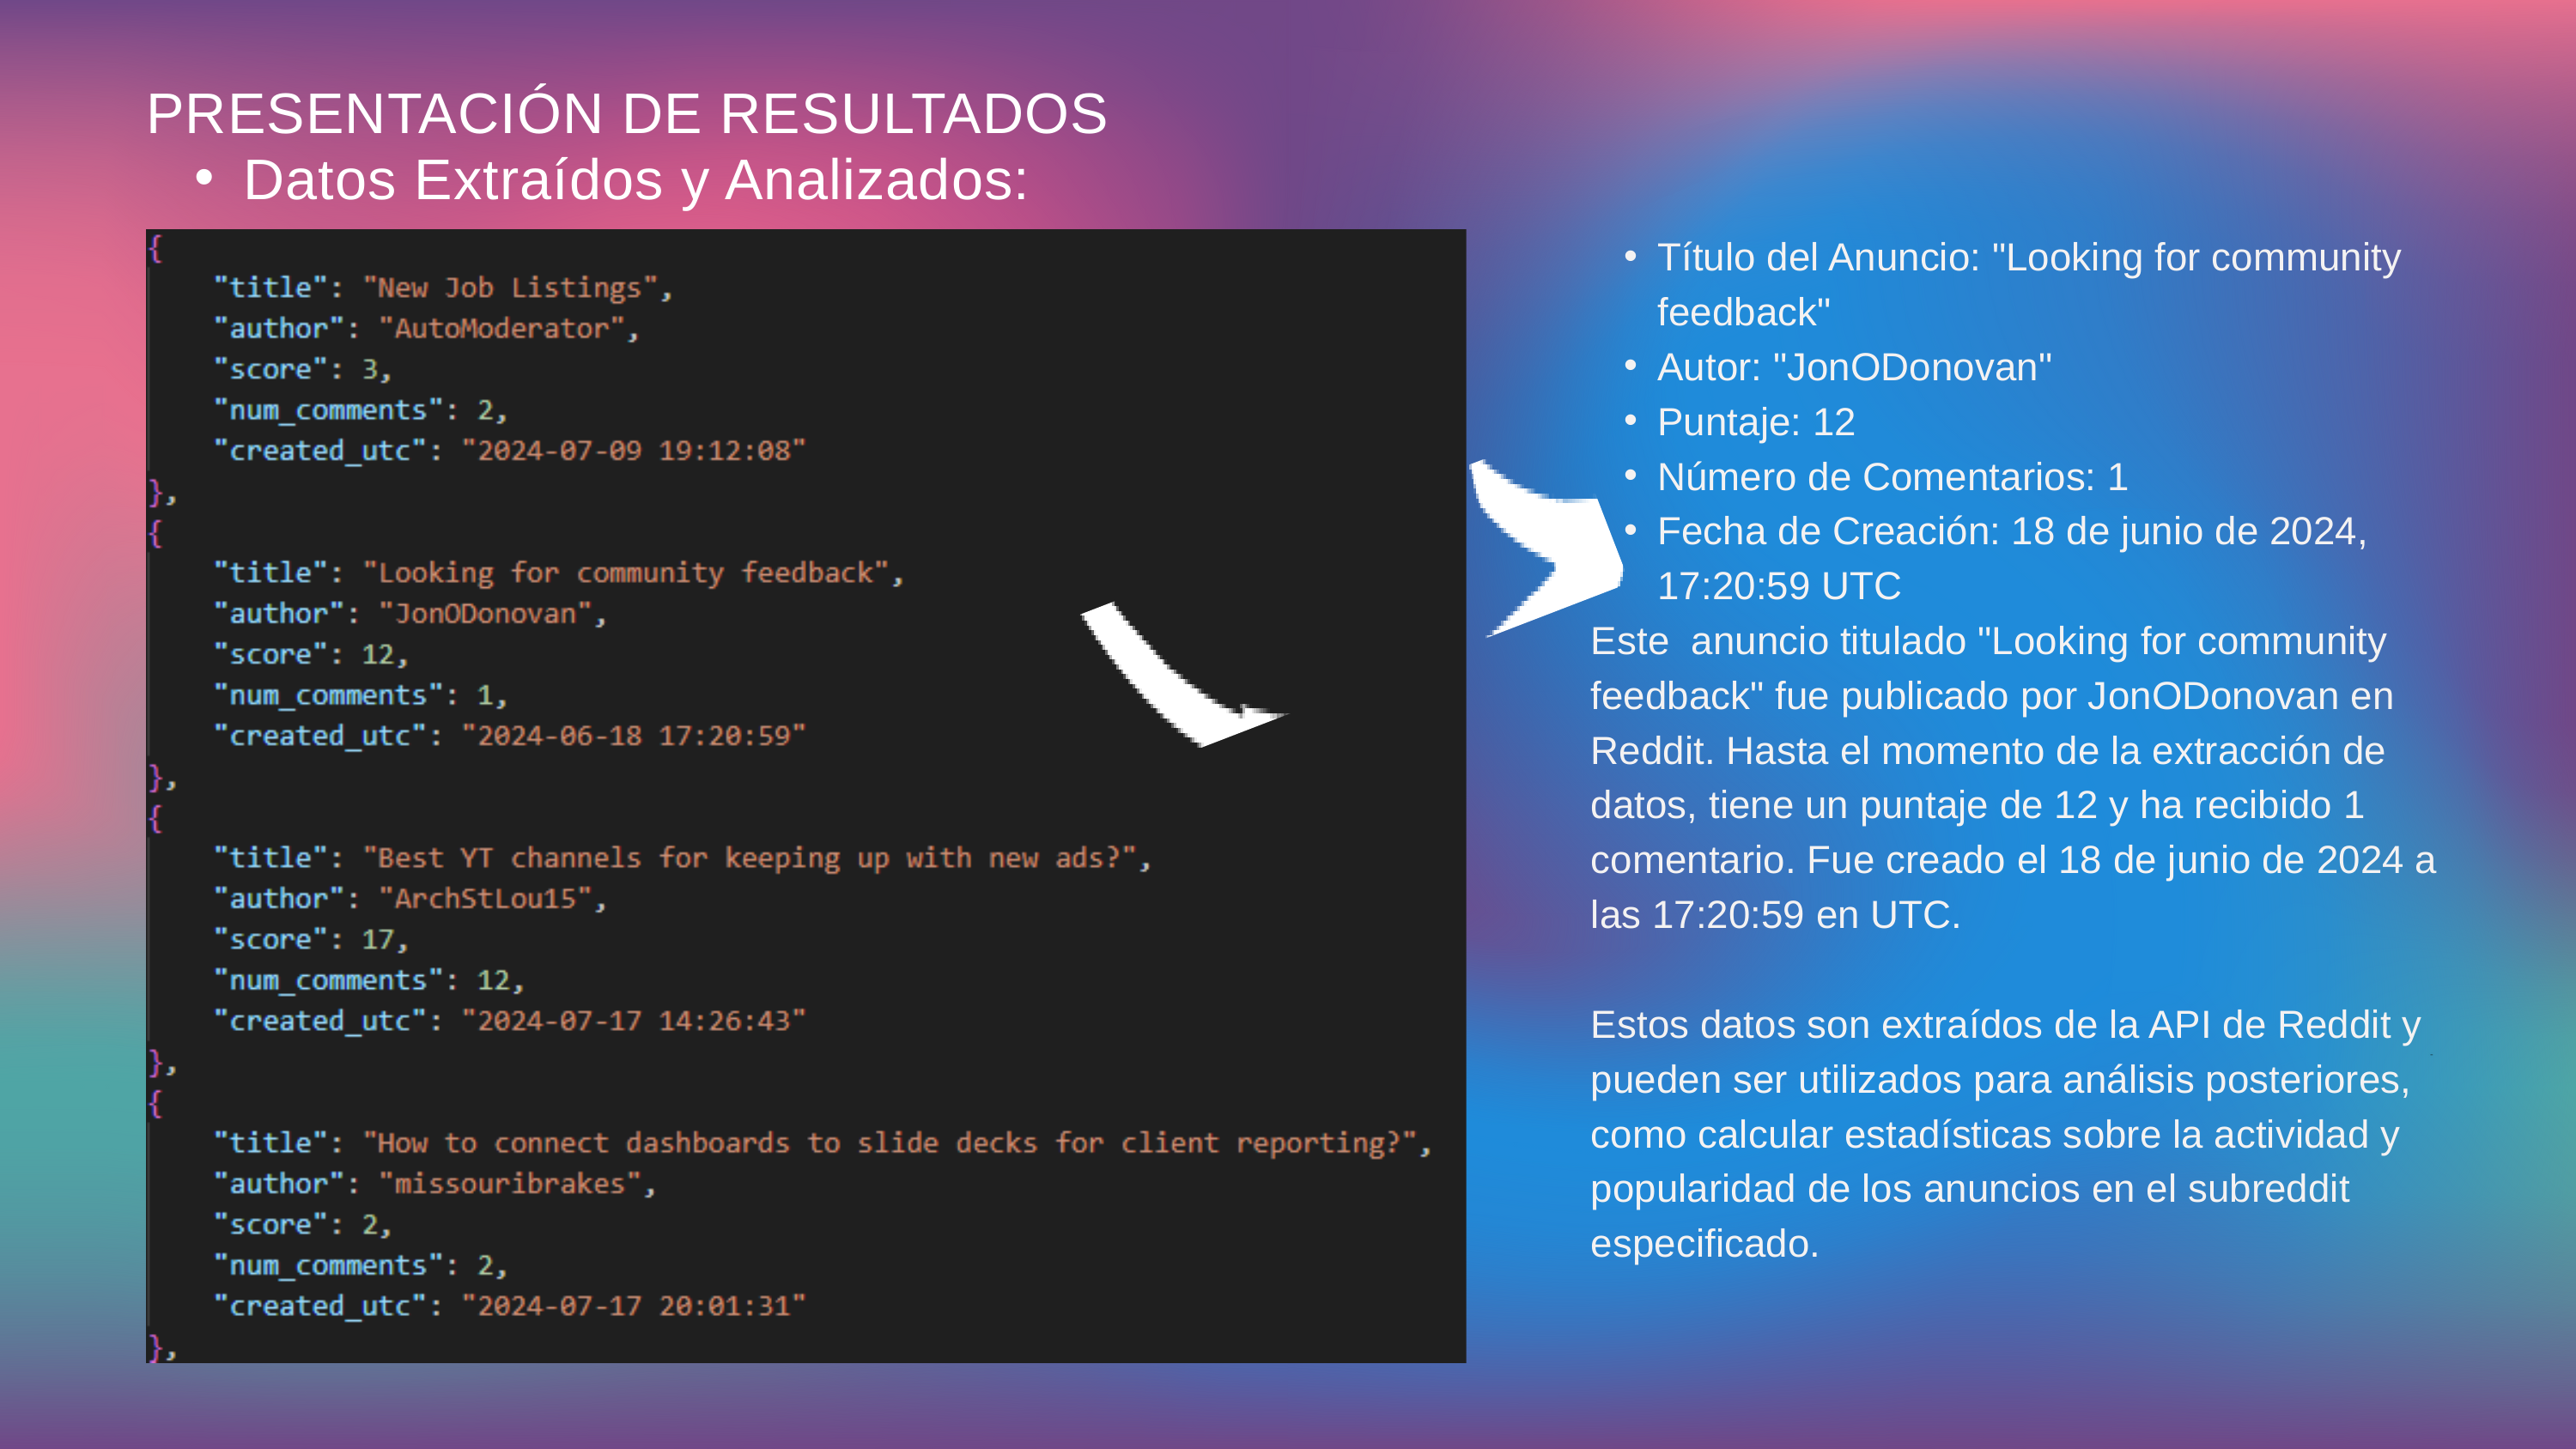

PRESENTACIÓN DE RESULTADOS
Datos Extraídos y Analizados:

Título del Anuncio: "Looking for community feedback"
Autor: "JonODonovan"
Puntaje: 12
Número de Comentarios: 1
Fecha de Creación: 18 de junio de 2024, 17:20:59 UTC
Este  anuncio titulado "Looking for community feedback" fue publicado por JonODonovan en Reddit. Hasta el momento de la extracción de datos, tiene un puntaje de 12 y ha recibido 1 comentario. Fue creado el 18 de junio de 2024 a las 17:20:59 en UTC.

Estos datos son extraídos de la API de Reddit y pueden ser utilizados para análisis posteriores, como calcular estadísticas sobre la actividad y popularidad de los anuncios en el subreddit especificado.